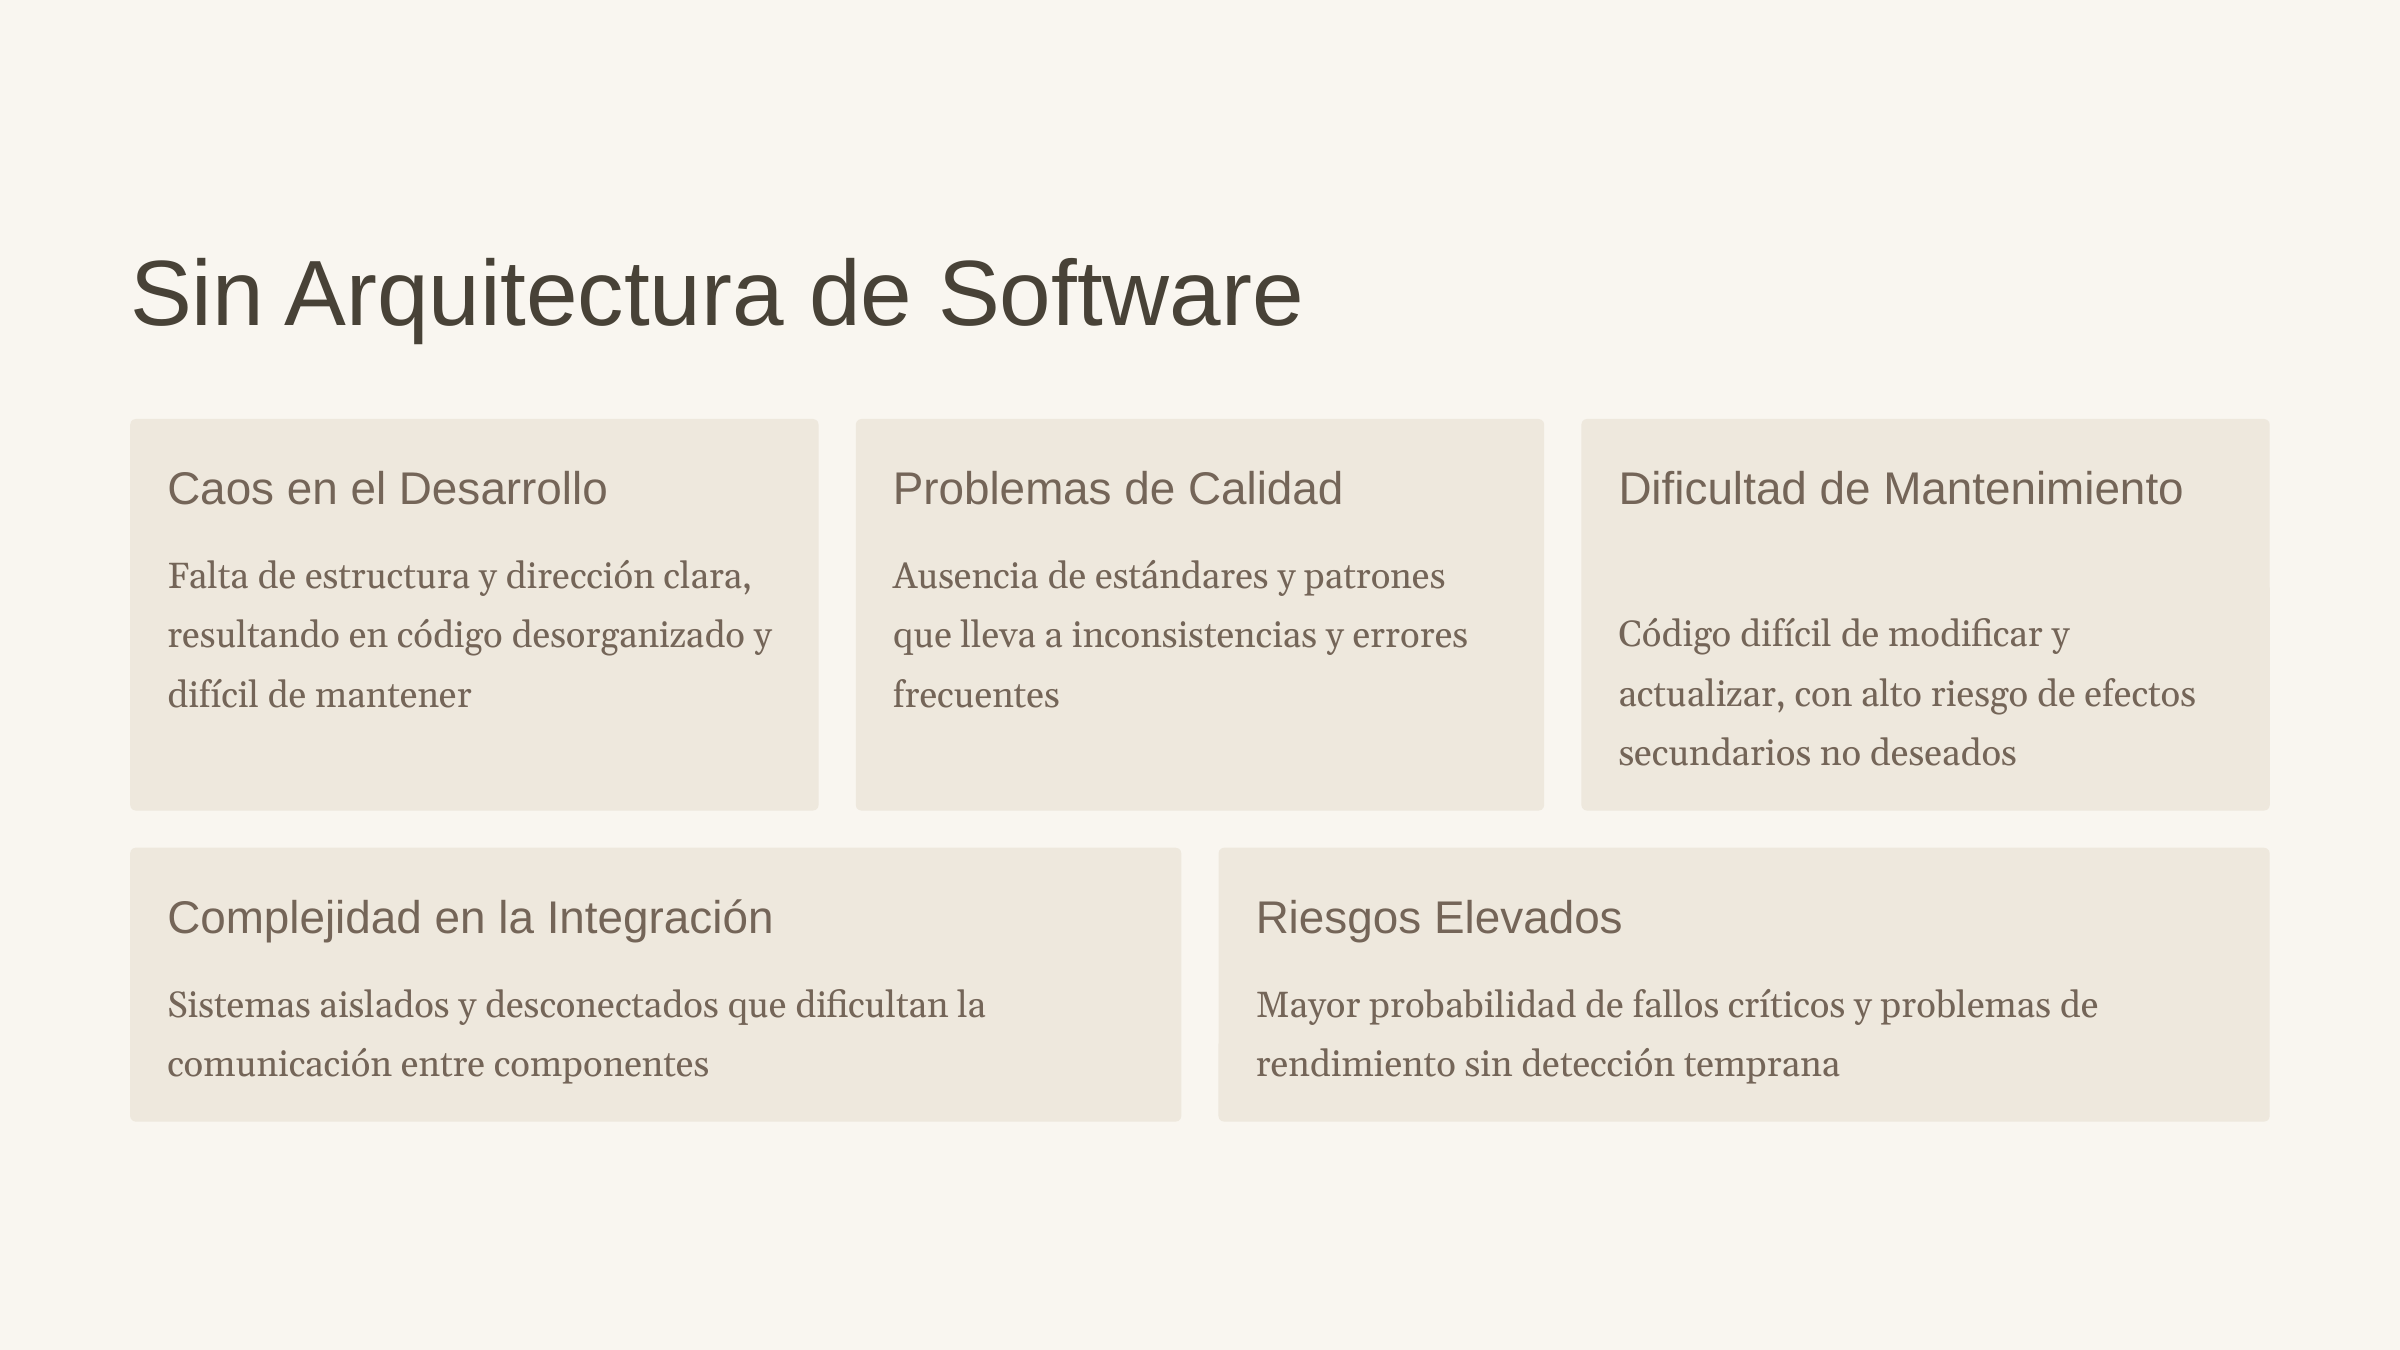

Sin Arquitectura de Software

Caos en el Desarrollo
Problemas de Calidad
Dificultad de Mantenimiento
Falta de estructura y dirección clara, resultando en código desorganizado y difícil de mantener
Ausencia de estándares y patrones que lleva a inconsistencias y errores frecuentes
Código difícil de modificar y actualizar, con alto riesgo de efectos secundarios no deseados

Complejidad en la Integración
Riesgos Elevados
Sistemas aislados y desconectados que dificultan la comunicación entre componentes
Mayor probabilidad de fallos críticos y problemas de rendimiento sin detección temprana